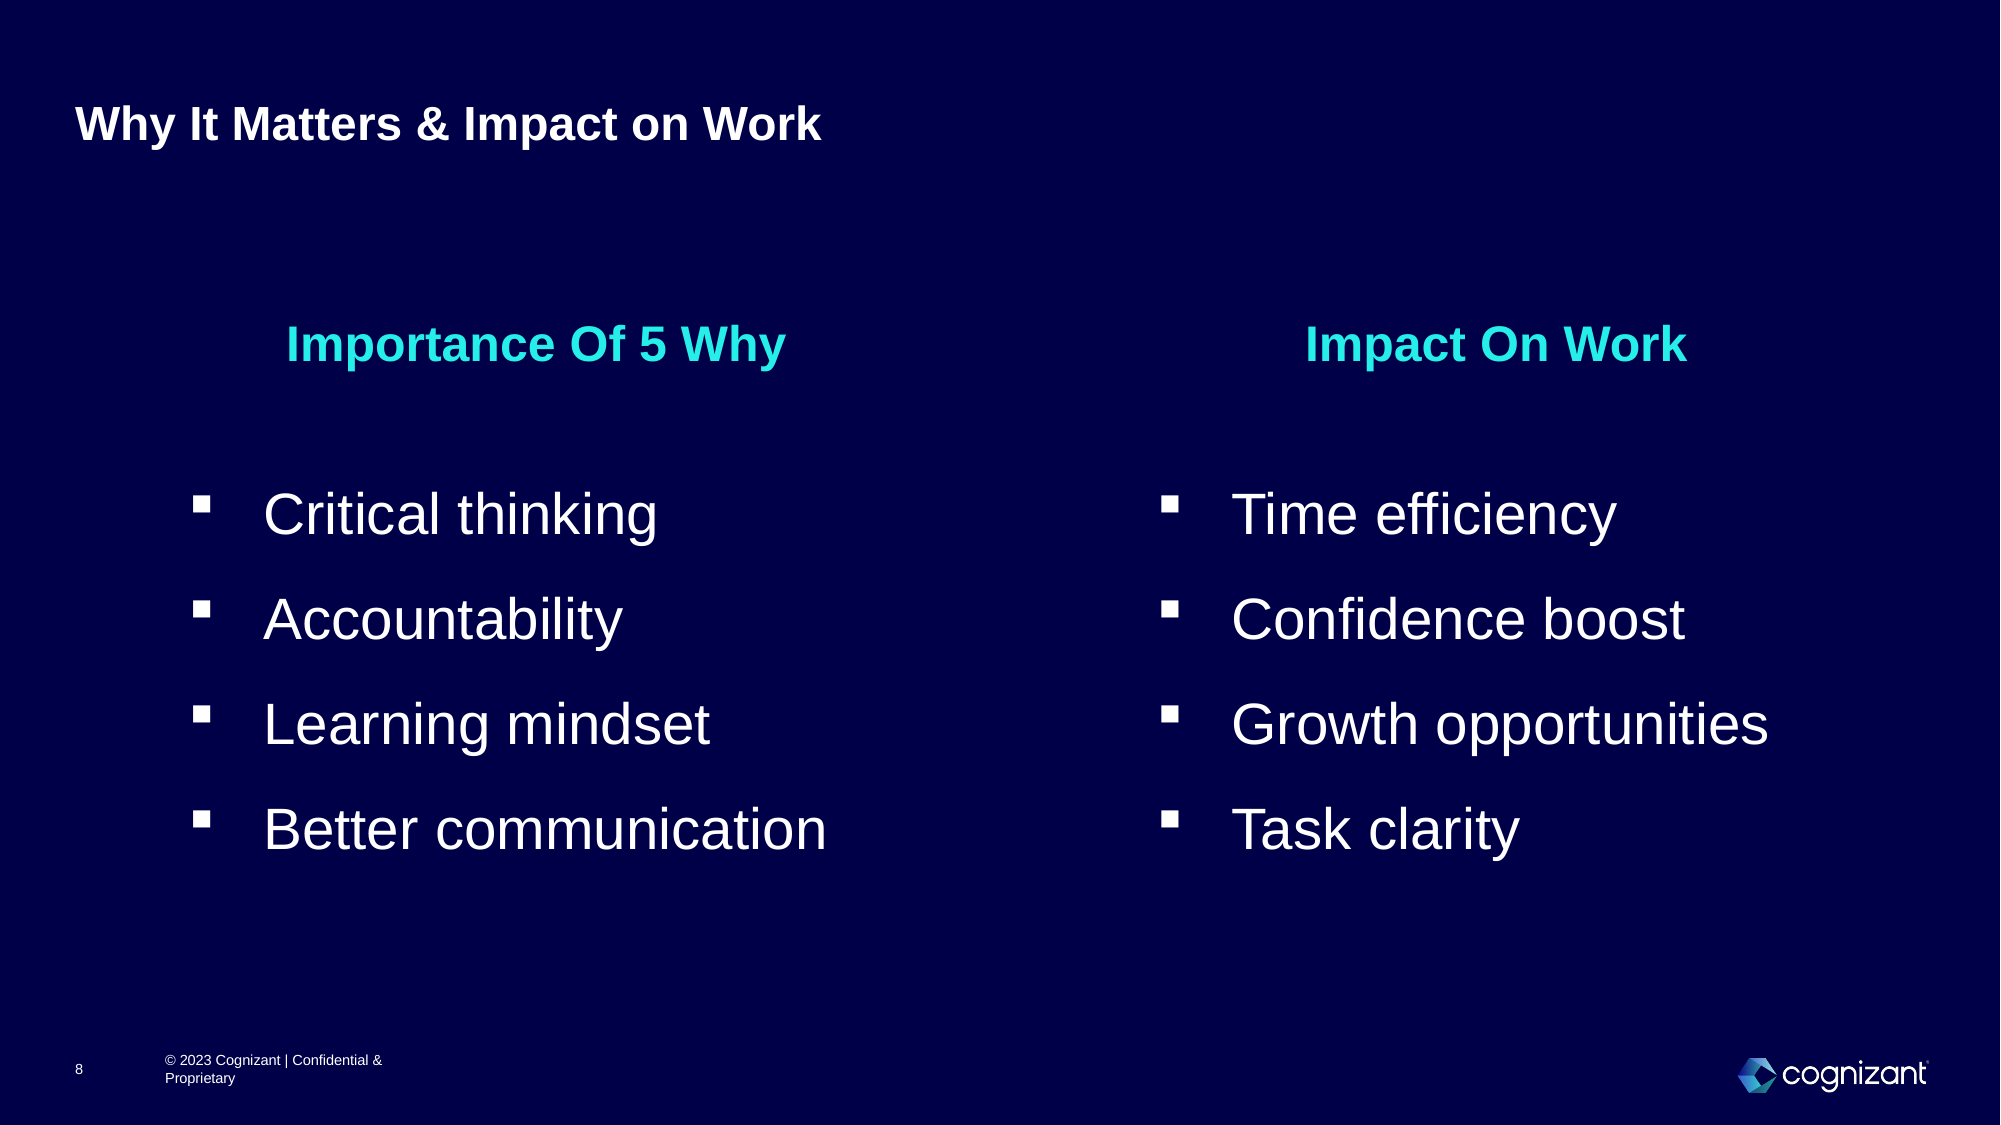

# Why It Matters & Impact on Work
Importance Of 5 Why

Critical thinking
Accountability
Learning mindset
Better communication
Impact On Work

Time efficiency
Confidence boost
Growth opportunities
Task clarity
8
© 2023 Cognizant | Confidential & Proprietary